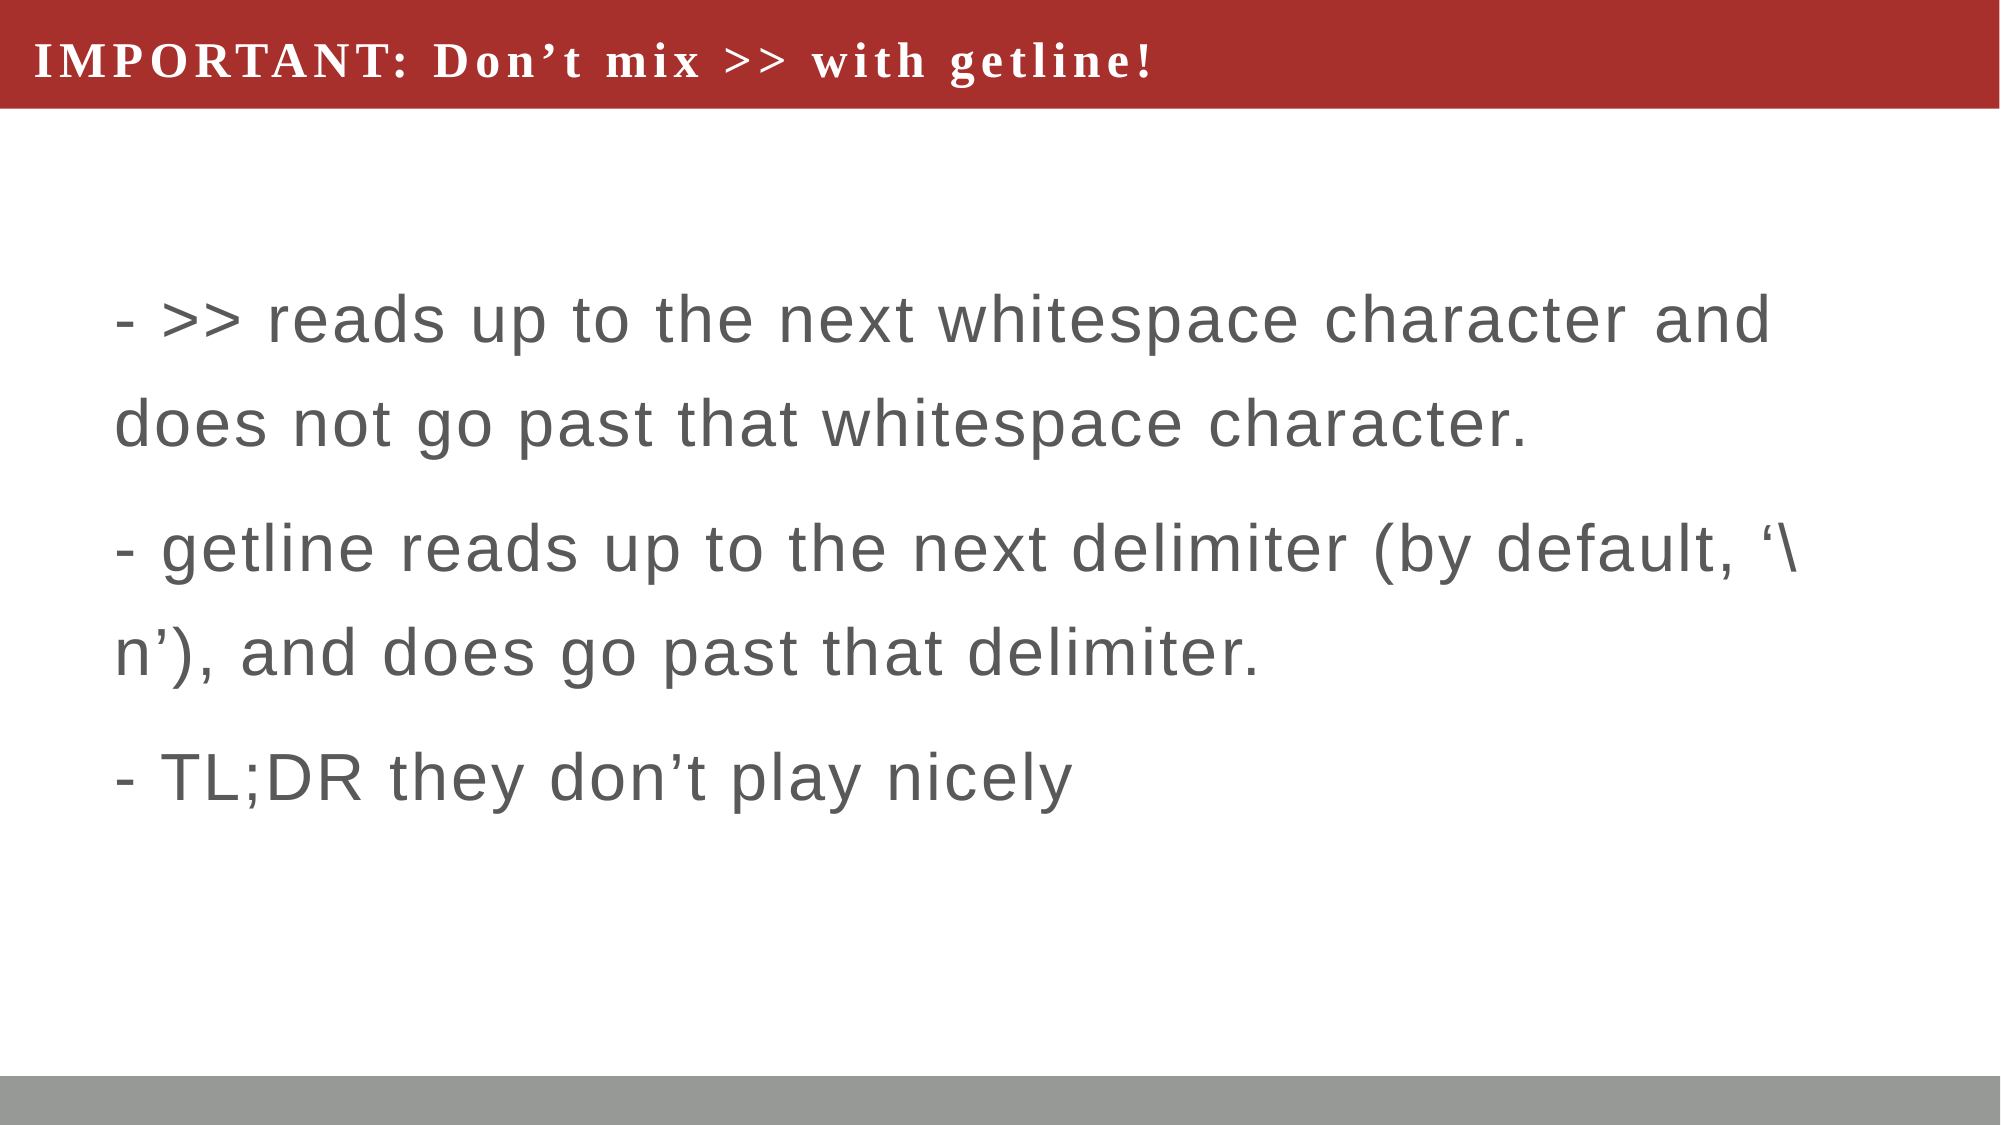

# IMPORTANT: Don’t mix >> with getline!
- >> reads up to the next whitespace character and does not go past that whitespace character.
- getline reads up to the next delimiter (by default, ‘\n’), and does go past that delimiter.
- TL;DR they don’t play nicely
47